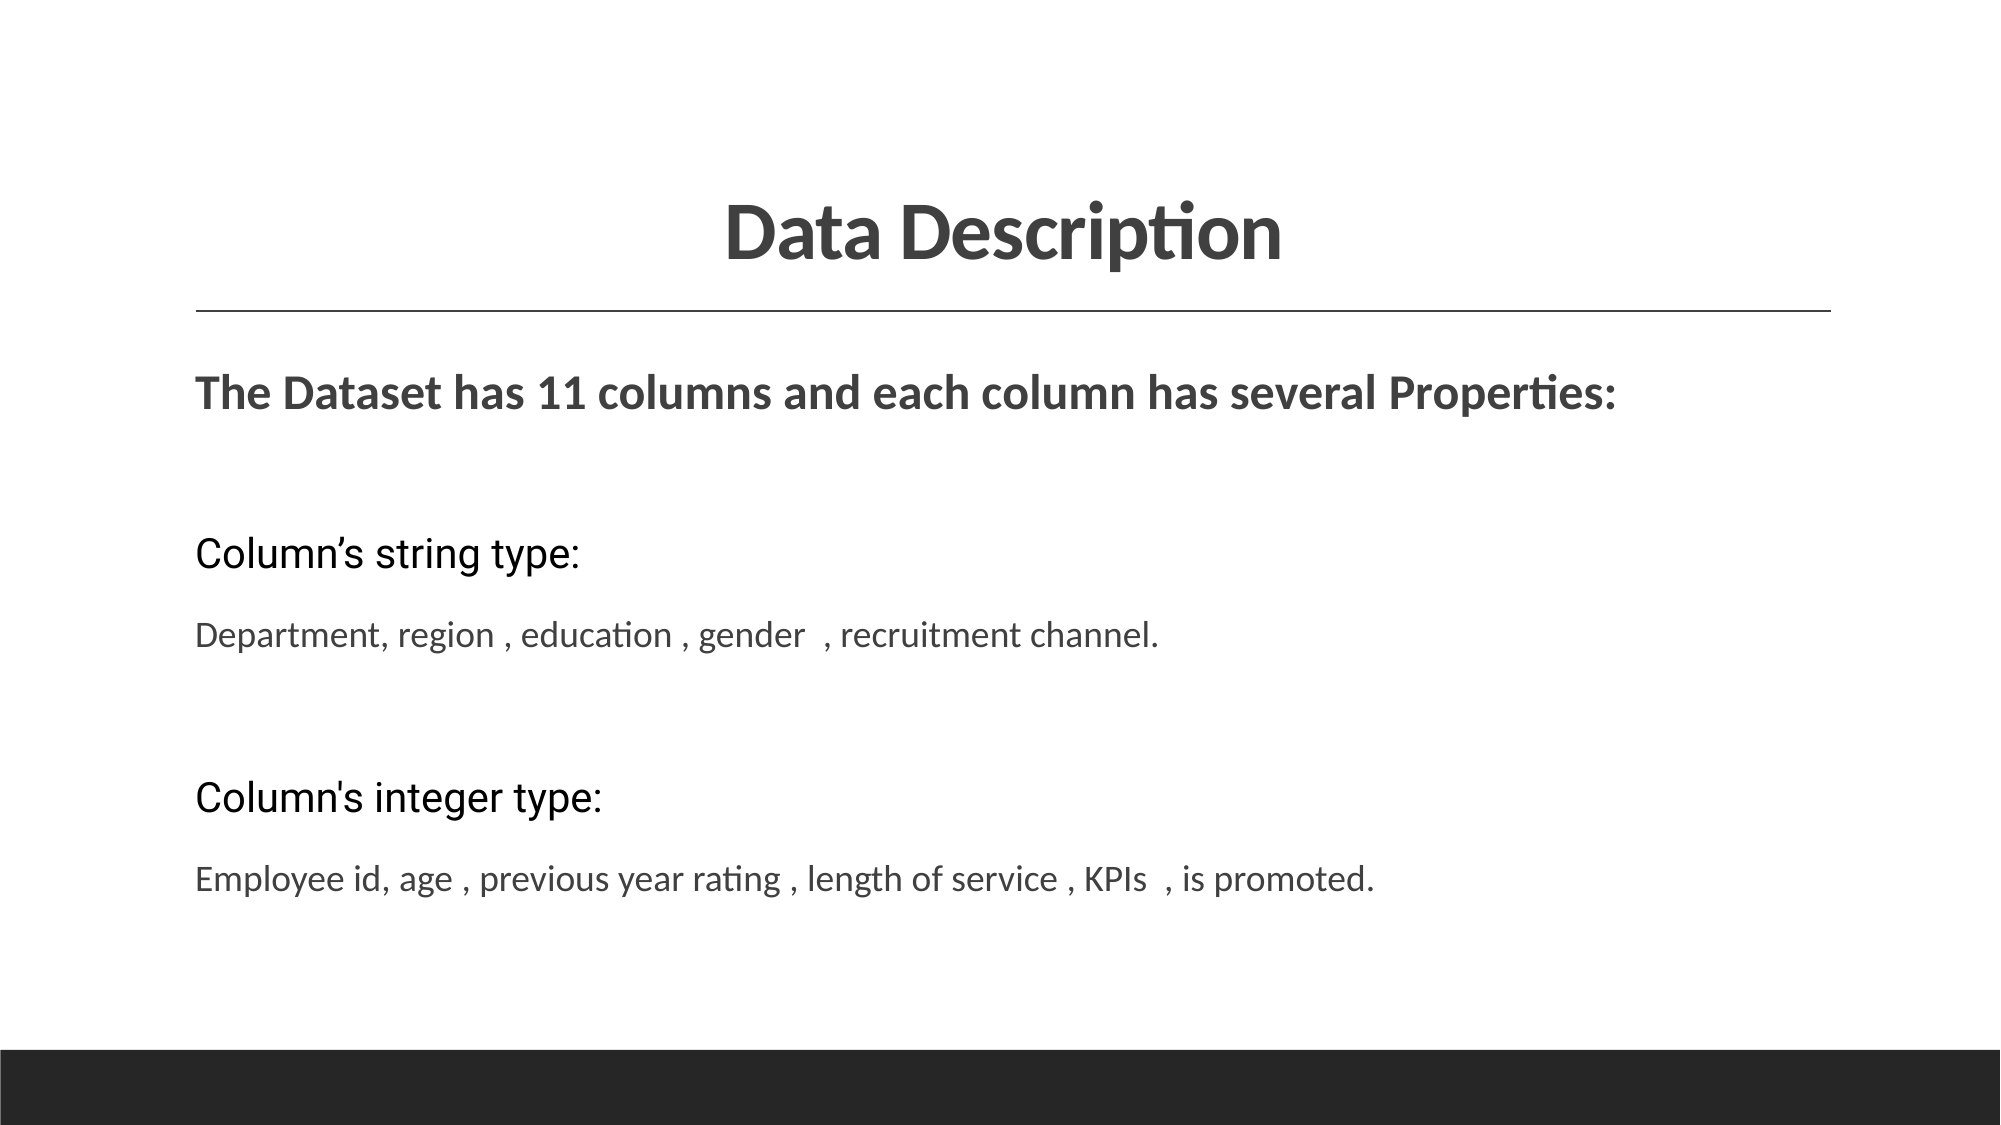

# Data Description
The Dataset has 11 columns and each column has several Properties:

Column’s string type:
Department, region , education , gender  , recruitment channel.

Column's integer type:
Employee id, age , previous year rating , length of service , KPIs  , is promoted.